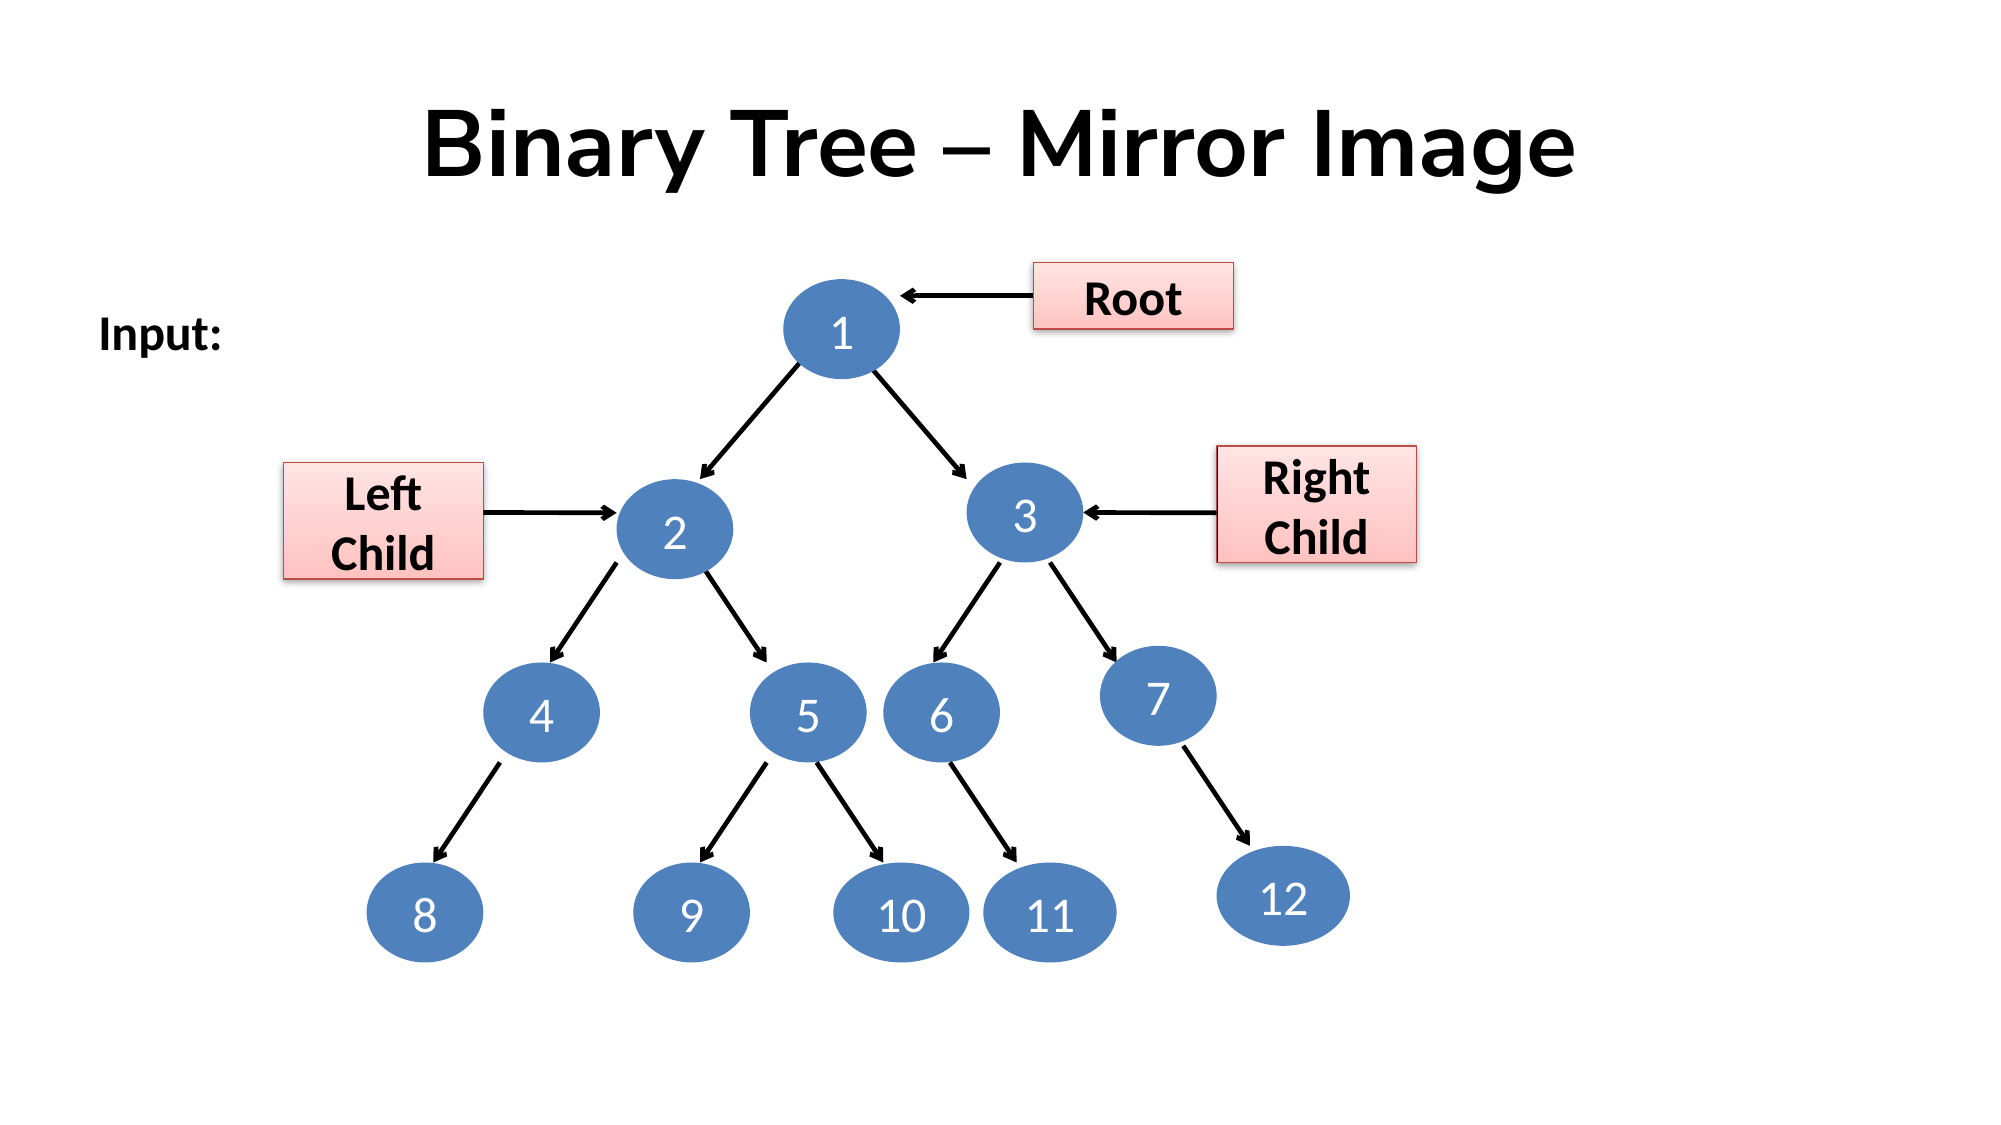

# Binary Tree – Mirror Image
Input:

Root
1
Right
Child
Left
Child
3
2
7
4
5
6
12
9
8
10
11